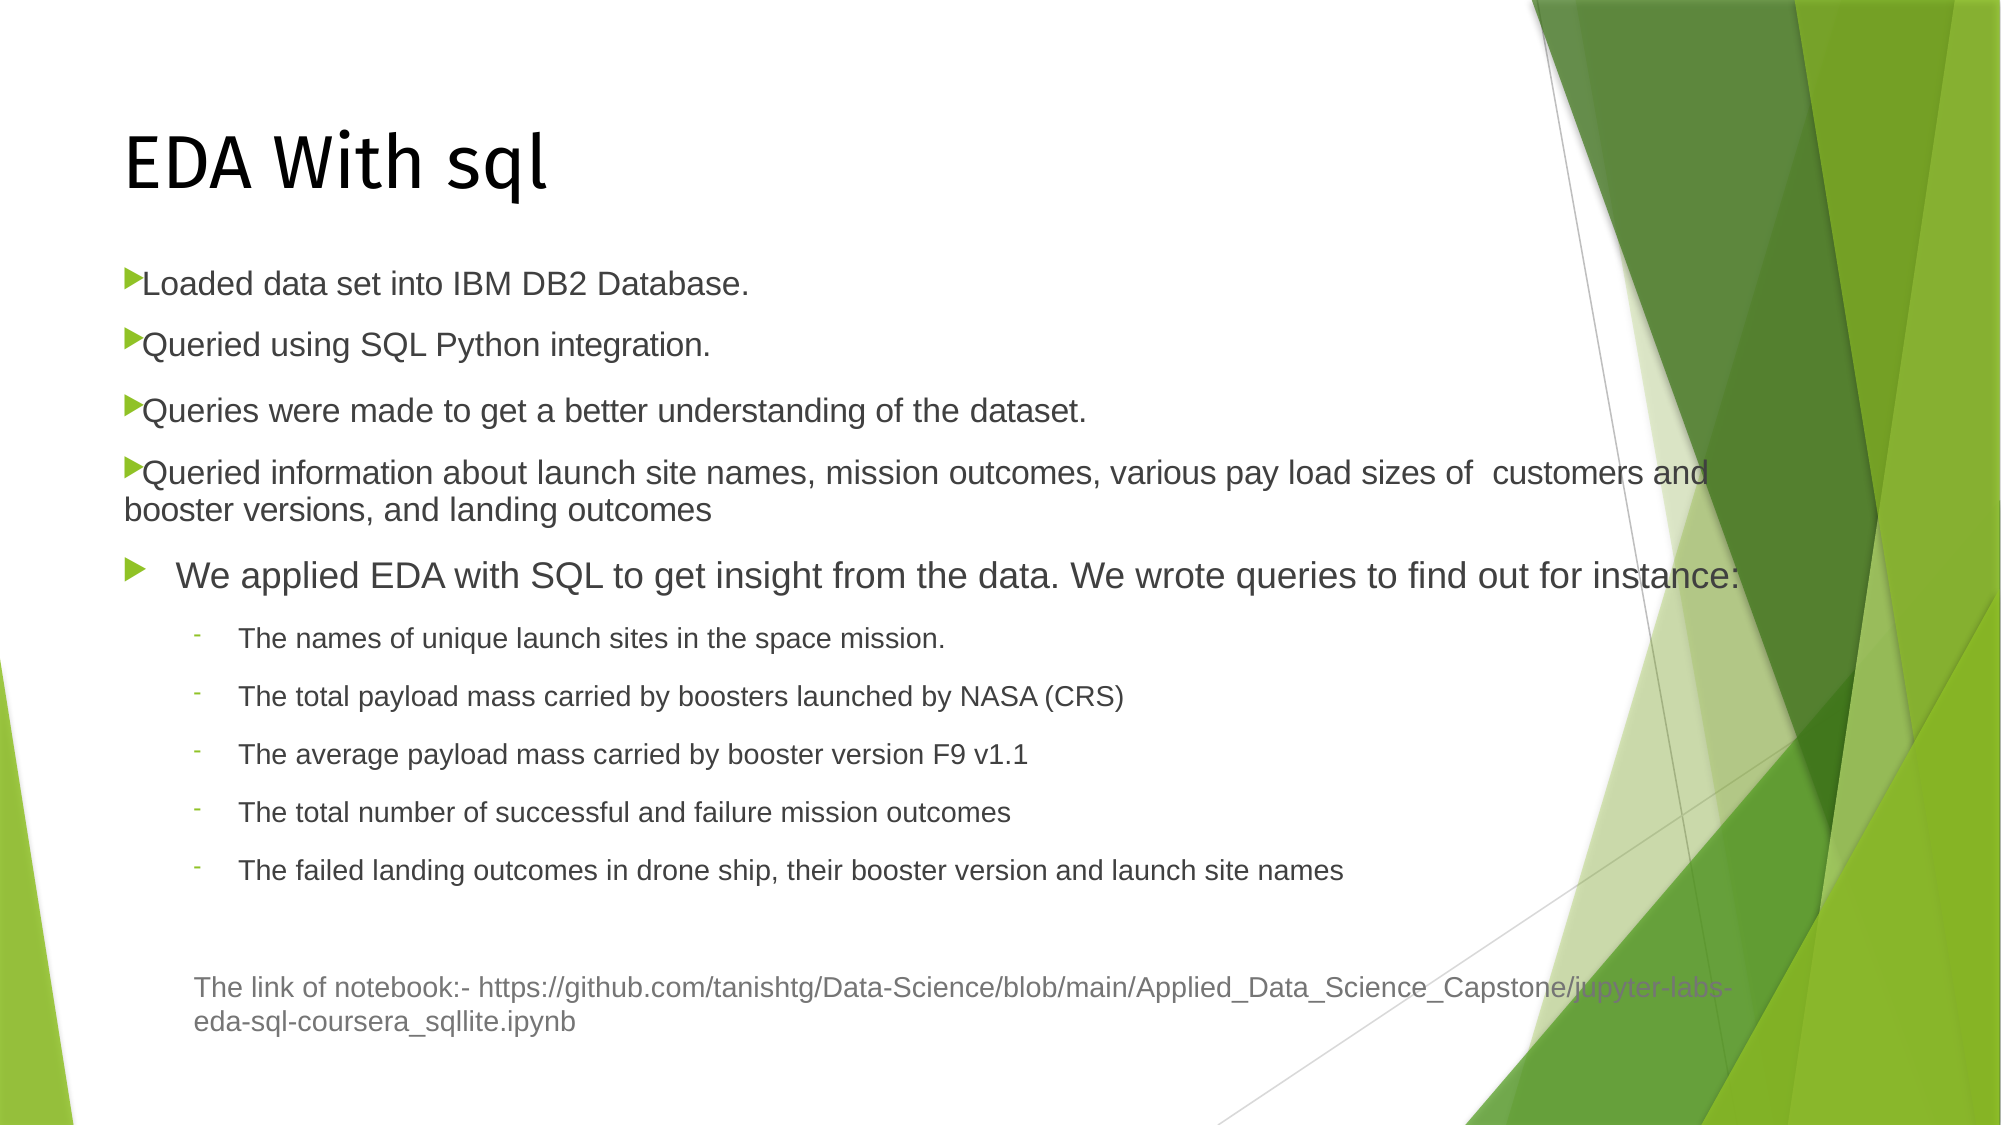

# EDA With sql
Loaded data set into IBM DB2 Database.
Queried using SQL Python integration.
Queries were made to get a better understanding of the dataset.
Queried information about launch site names, mission outcomes, various pay load sizes of  customers and booster versions, and landing outcomes
We applied EDA with SQL to get insight from the data. We wrote queries to find out for instance:
The names of unique launch sites in the space mission.
The total payload mass carried by boosters launched by NASA (CRS)
The average payload mass carried by booster version F9 v1.1
The total number of successful and failure mission outcomes
The failed landing outcomes in drone ship, their booster version and launch site names

The link of notebook:- https://github.com/tanishtg/Data-Science/blob/main/Applied_Data_Science_Capstone/jupyter-labs-eda-sql-coursera_sqllite.ipynb